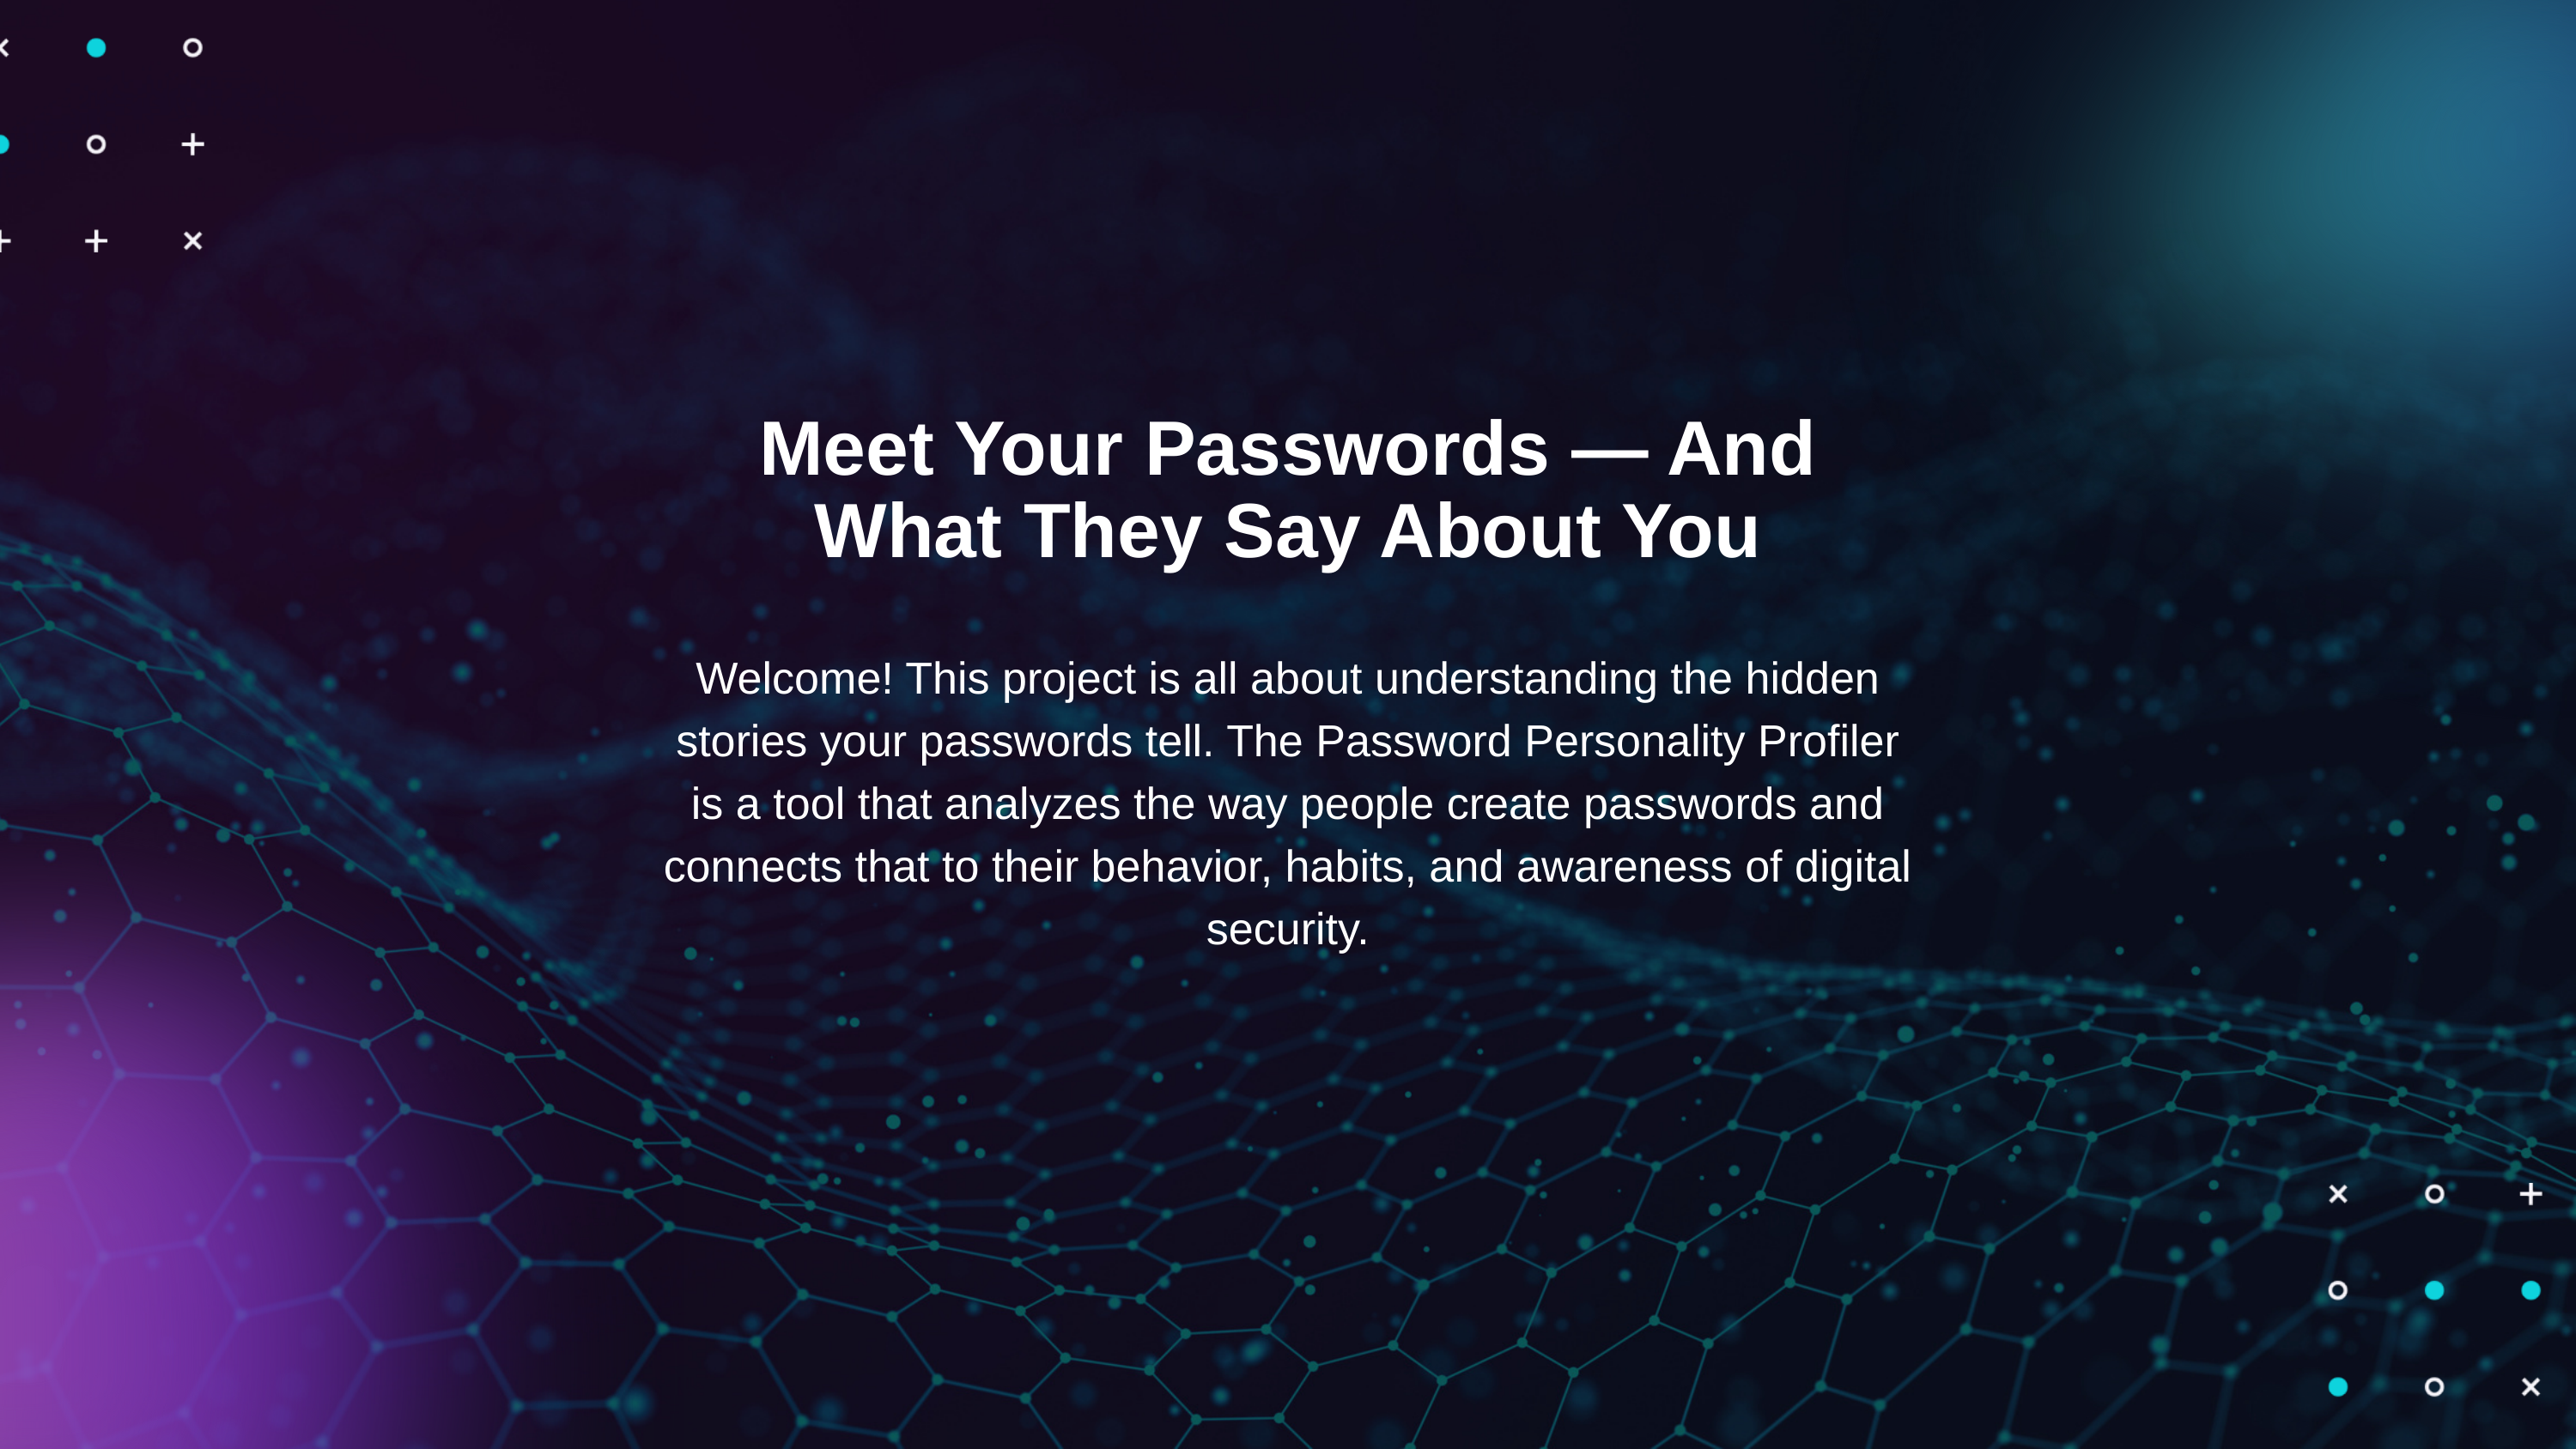

Meet Your Passwords — And What They Say About You
Welcome! This project is all about understanding the hidden stories your passwords tell. The Password Personality Profiler is a tool that analyzes the way people create passwords and connects that to their behavior, habits, and awareness of digital security.